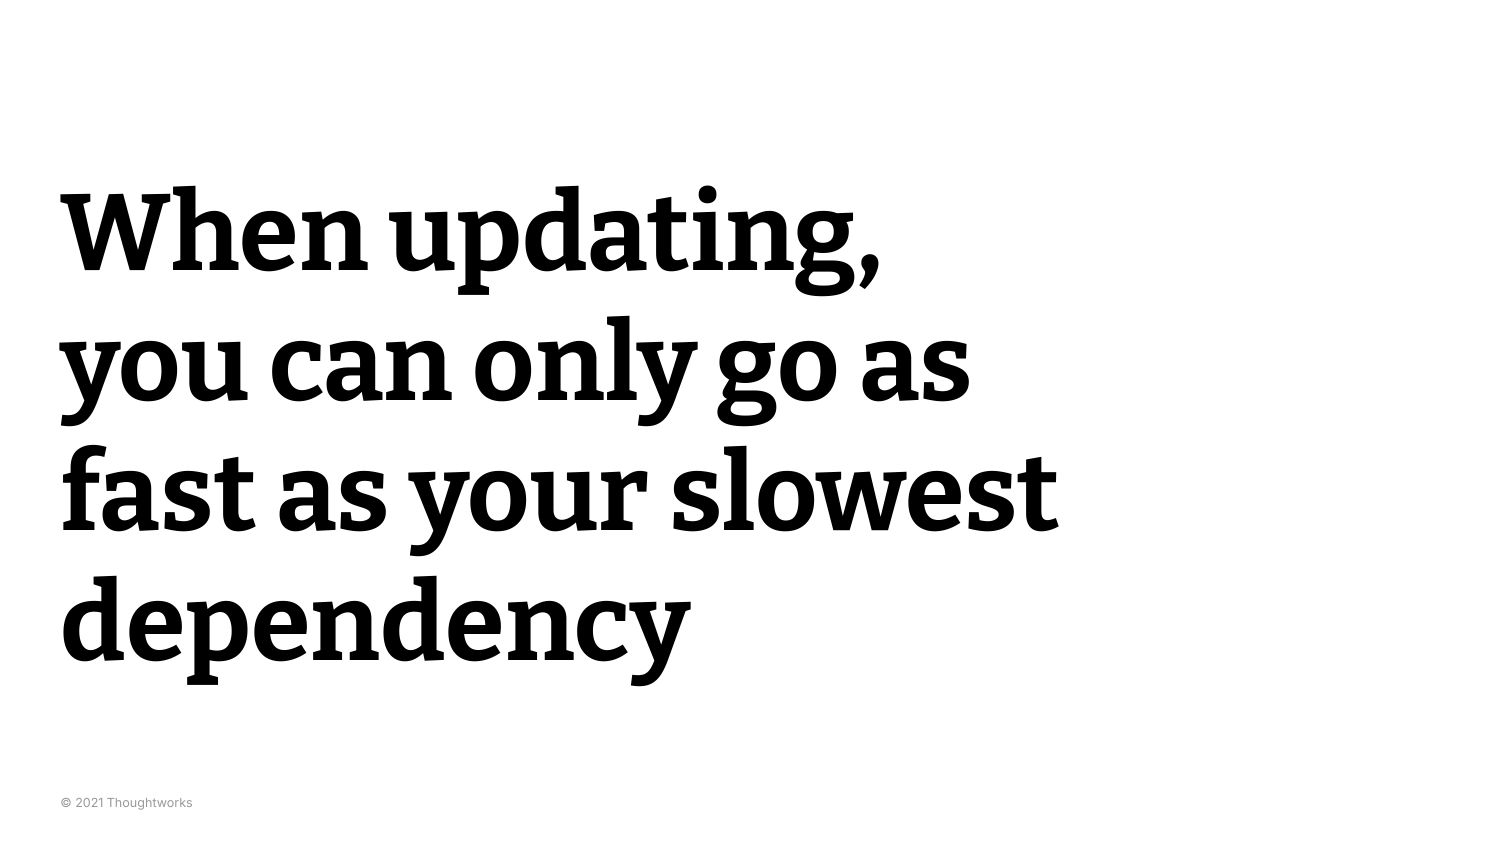

# When updating,
you can only go as fast as your slowest dependency